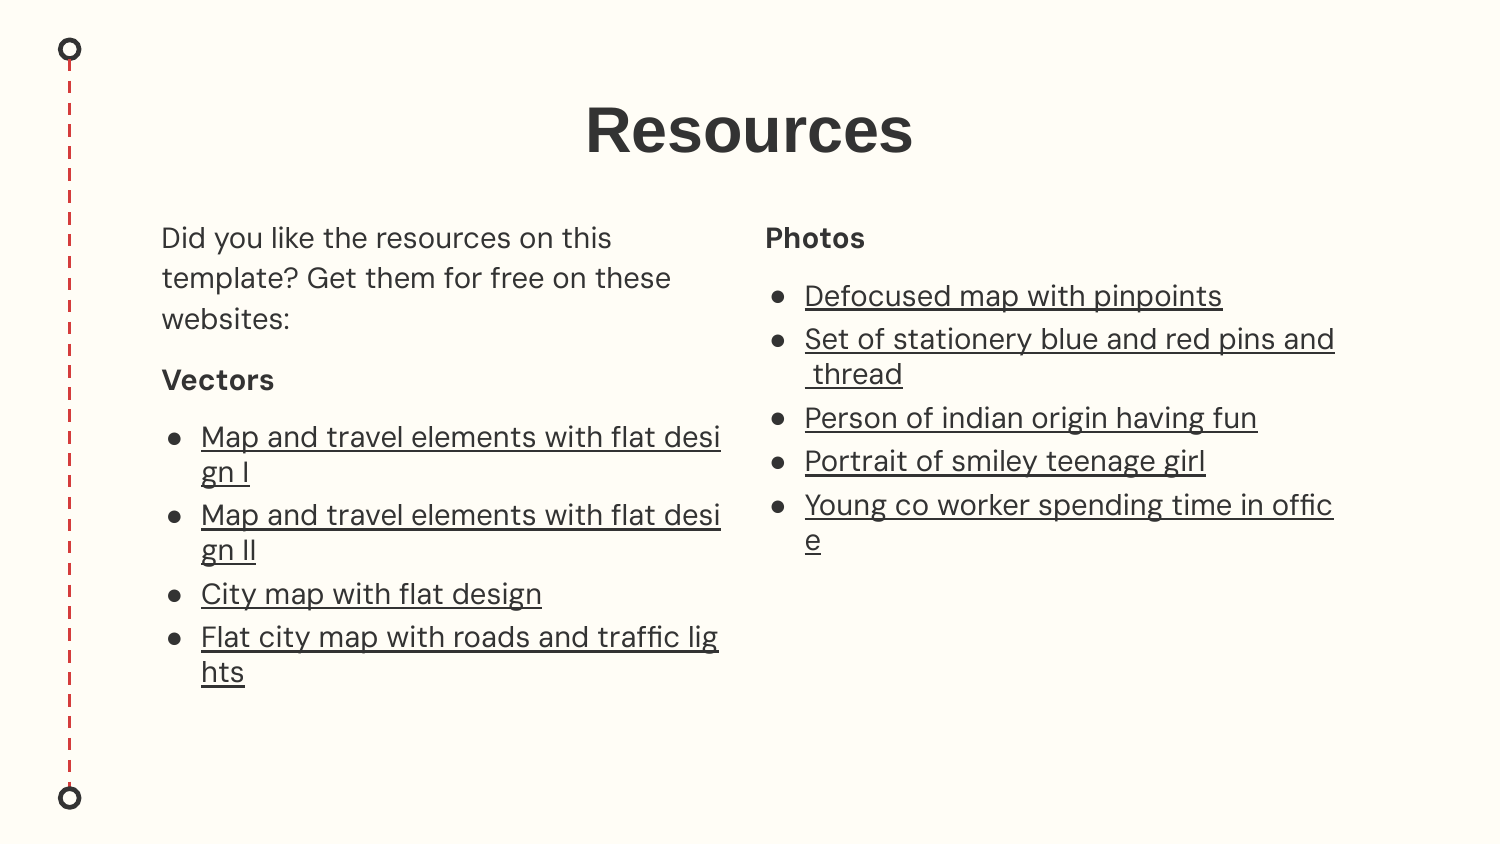

# Resources
Did you like the resources on this template? Get them for free on these websites:
Vectors
Map and travel elements with flat design I
Map and travel elements with flat design II
City map with flat design
Flat city map with roads and traffic lights
Photos
Defocused map with pinpoints
Set of stationery blue and red pins and thread
Person of indian origin having fun
Portrait of smiley teenage girl
Young co worker spending time in office